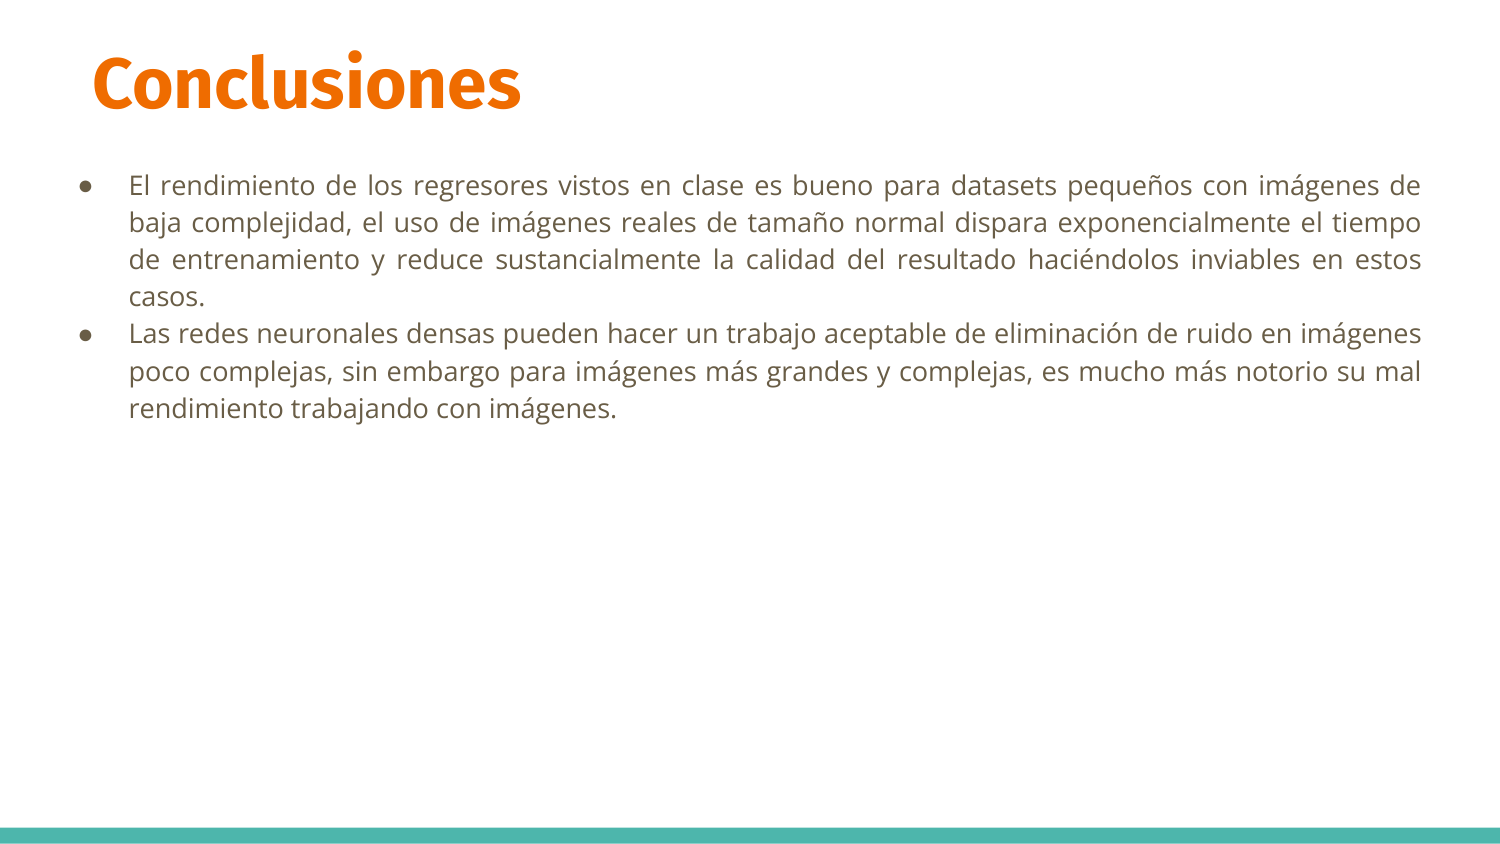

# Conclusiones
El rendimiento de los regresores vistos en clase es bueno para datasets pequeños con imágenes de baja complejidad, el uso de imágenes reales de tamaño normal dispara exponencialmente el tiempo de entrenamiento y reduce sustancialmente la calidad del resultado haciéndolos inviables en estos casos.
Las redes neuronales densas pueden hacer un trabajo aceptable de eliminación de ruido en imágenes poco complejas, sin embargo para imágenes más grandes y complejas, es mucho más notorio su mal rendimiento trabajando con imágenes.